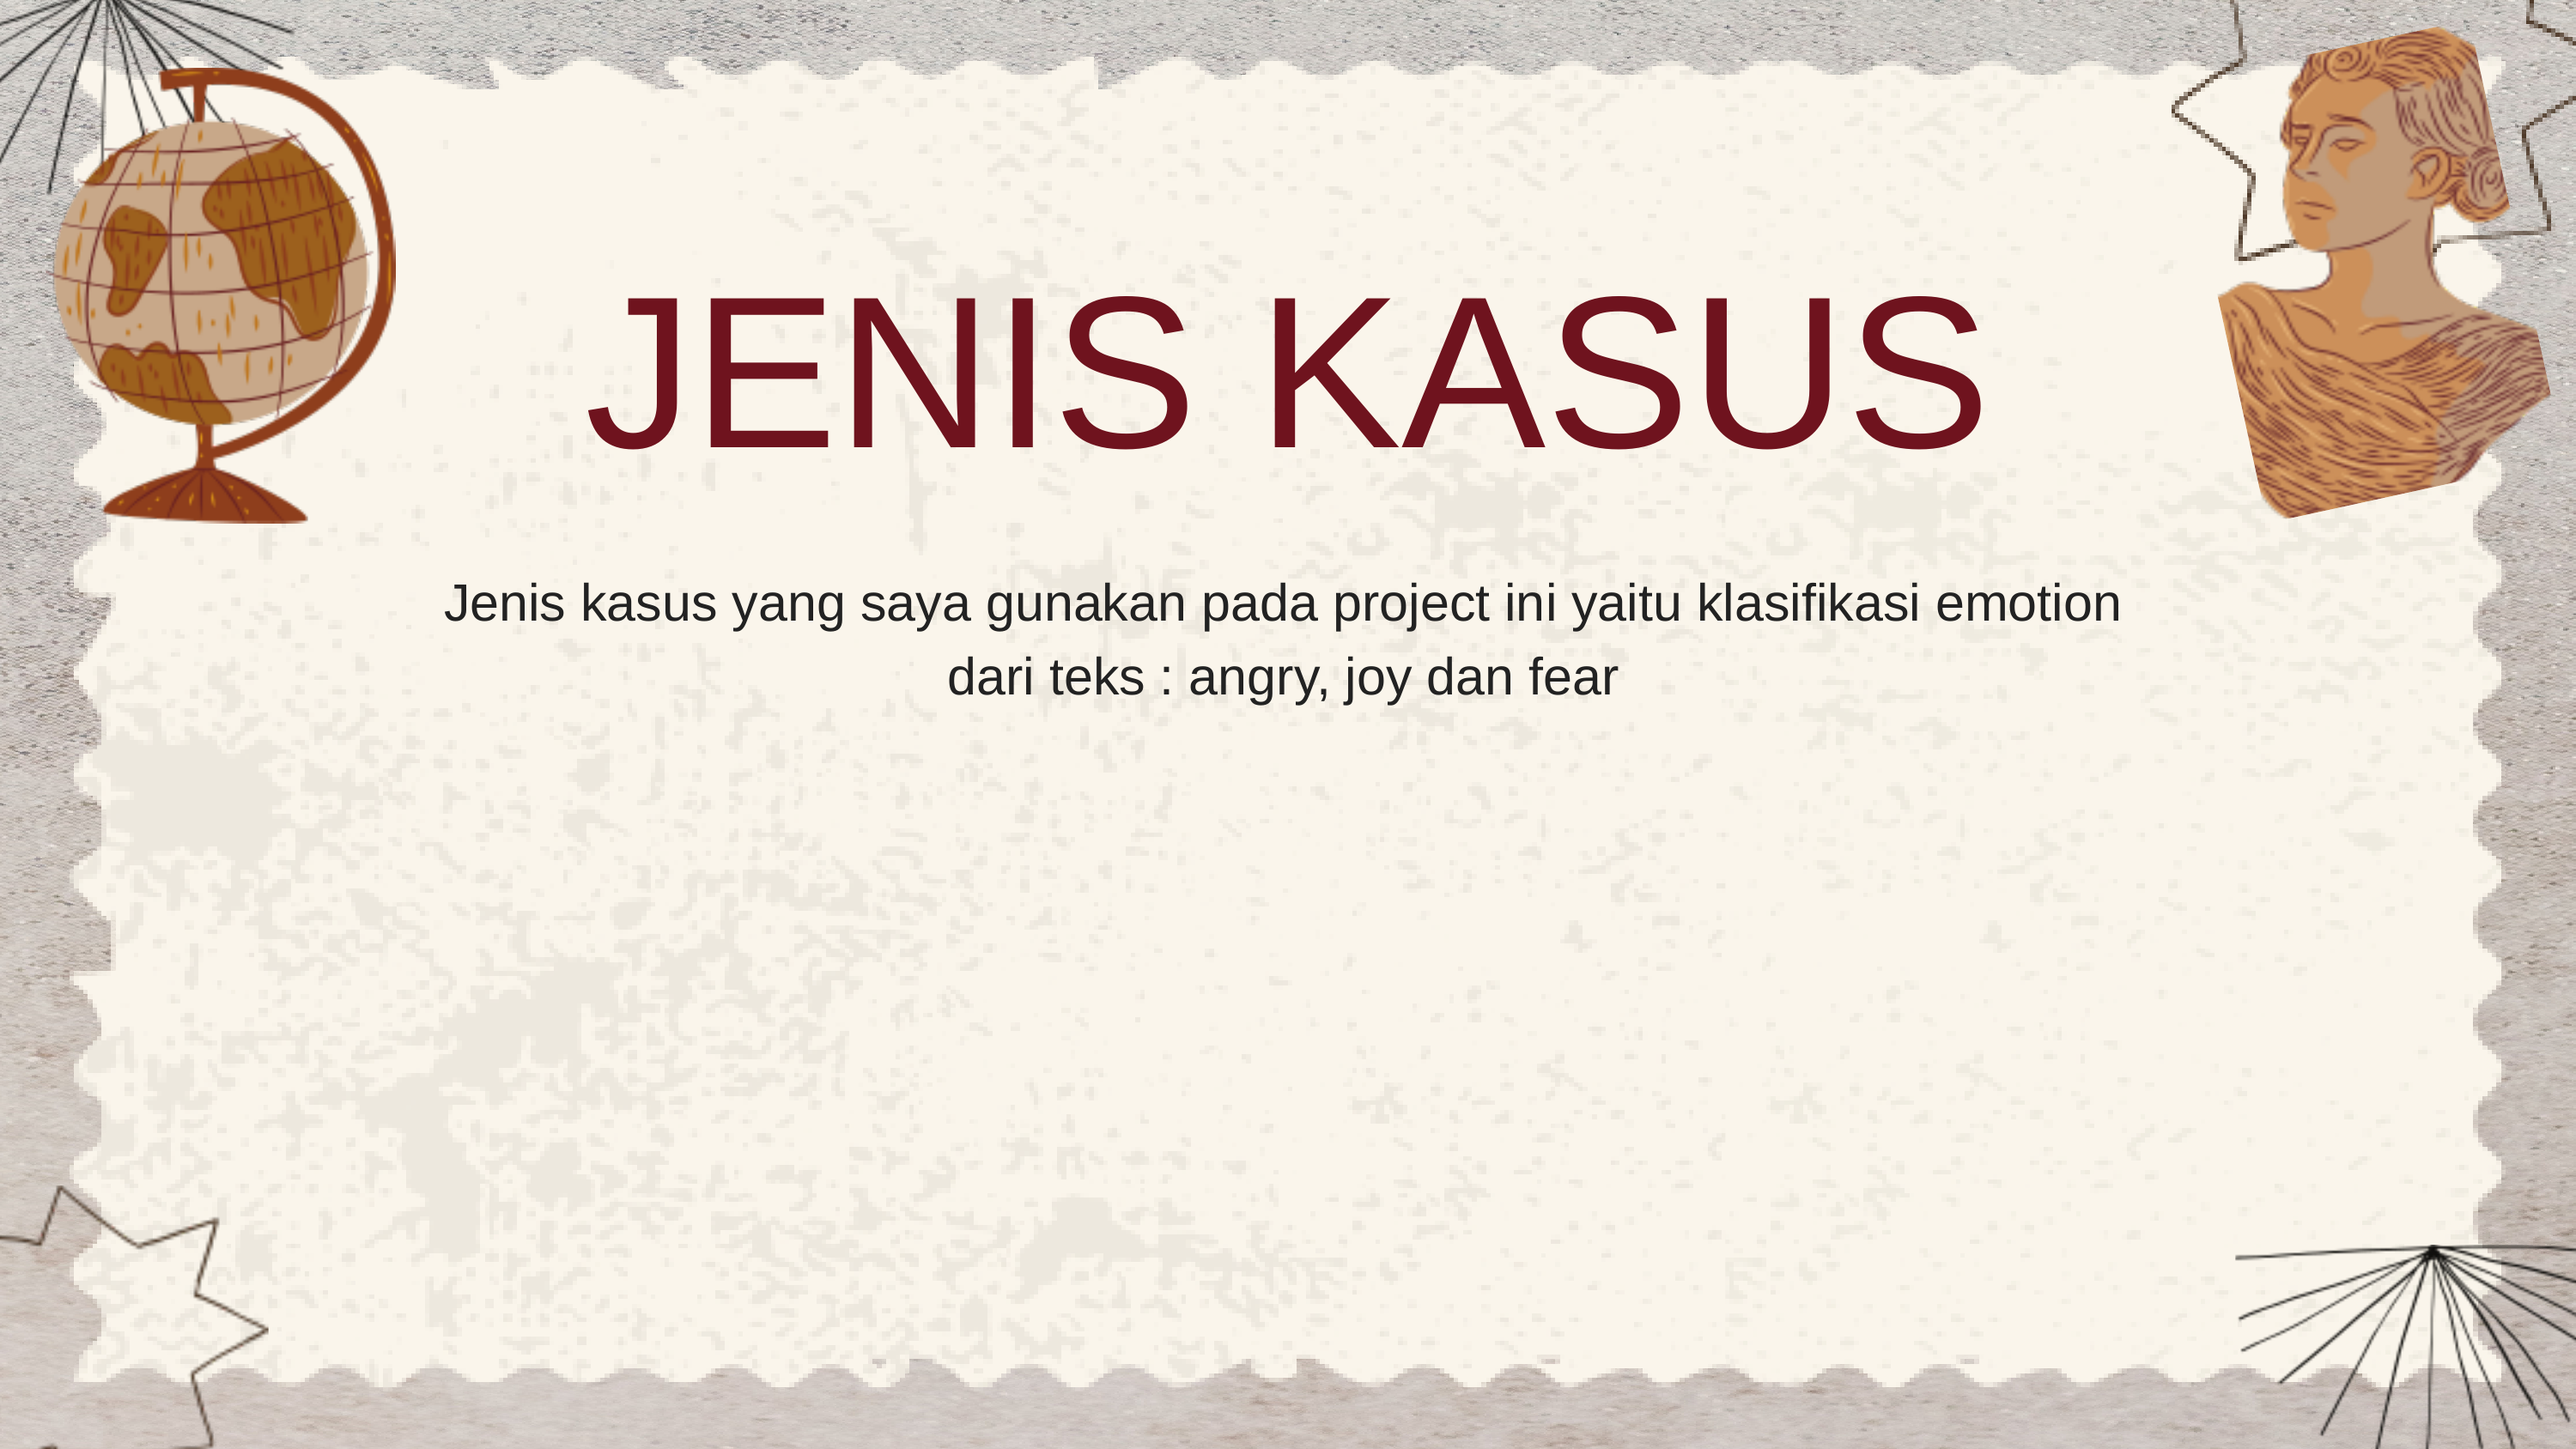

JENIS KASUS
Jenis kasus yang saya gunakan pada project ini yaitu klasifikasi emotion dari teks : angry, joy dan fear